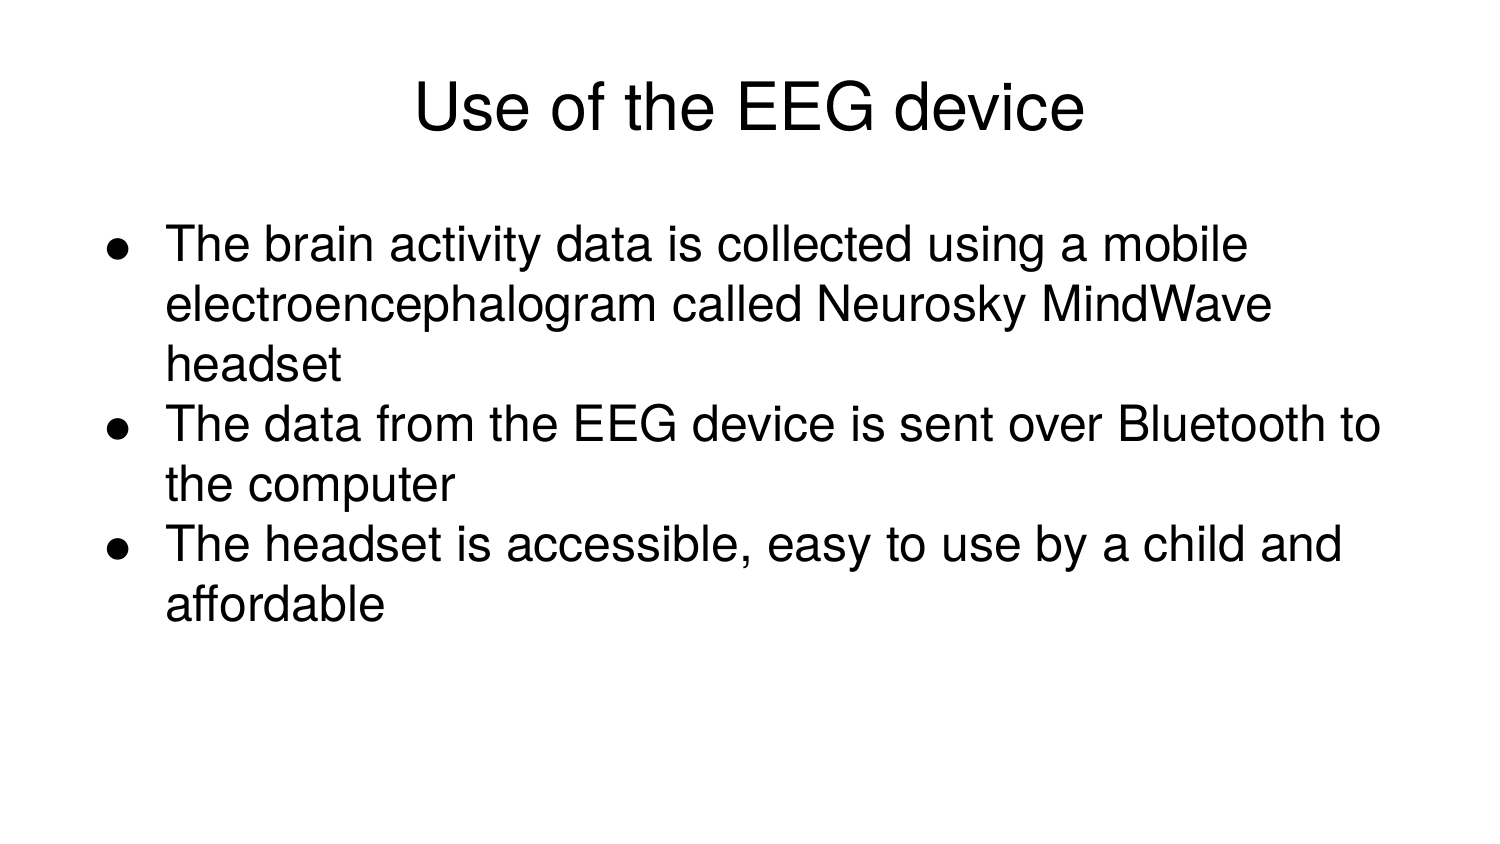

# Use of the EEG device
The brain activity data is collected using a mobile electroencephalogram called Neurosky MindWave headset
The data from the EEG device is sent over Bluetooth to the computer
The headset is accessible, easy to use by a child and affordable